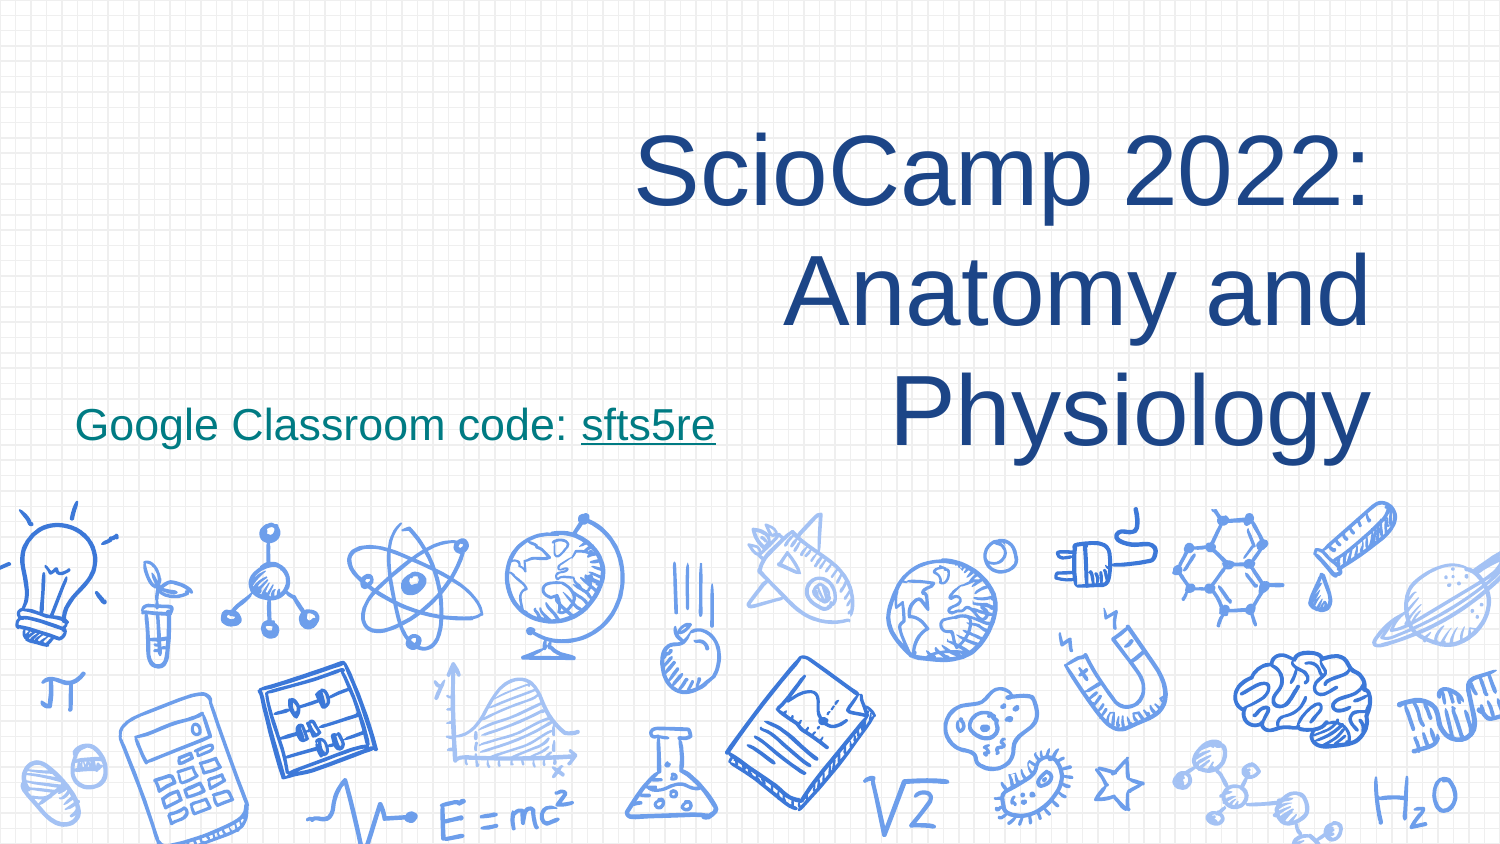

# ScioCamp 2022: Anatomy and Physiology
Google Classroom code: sfts5re